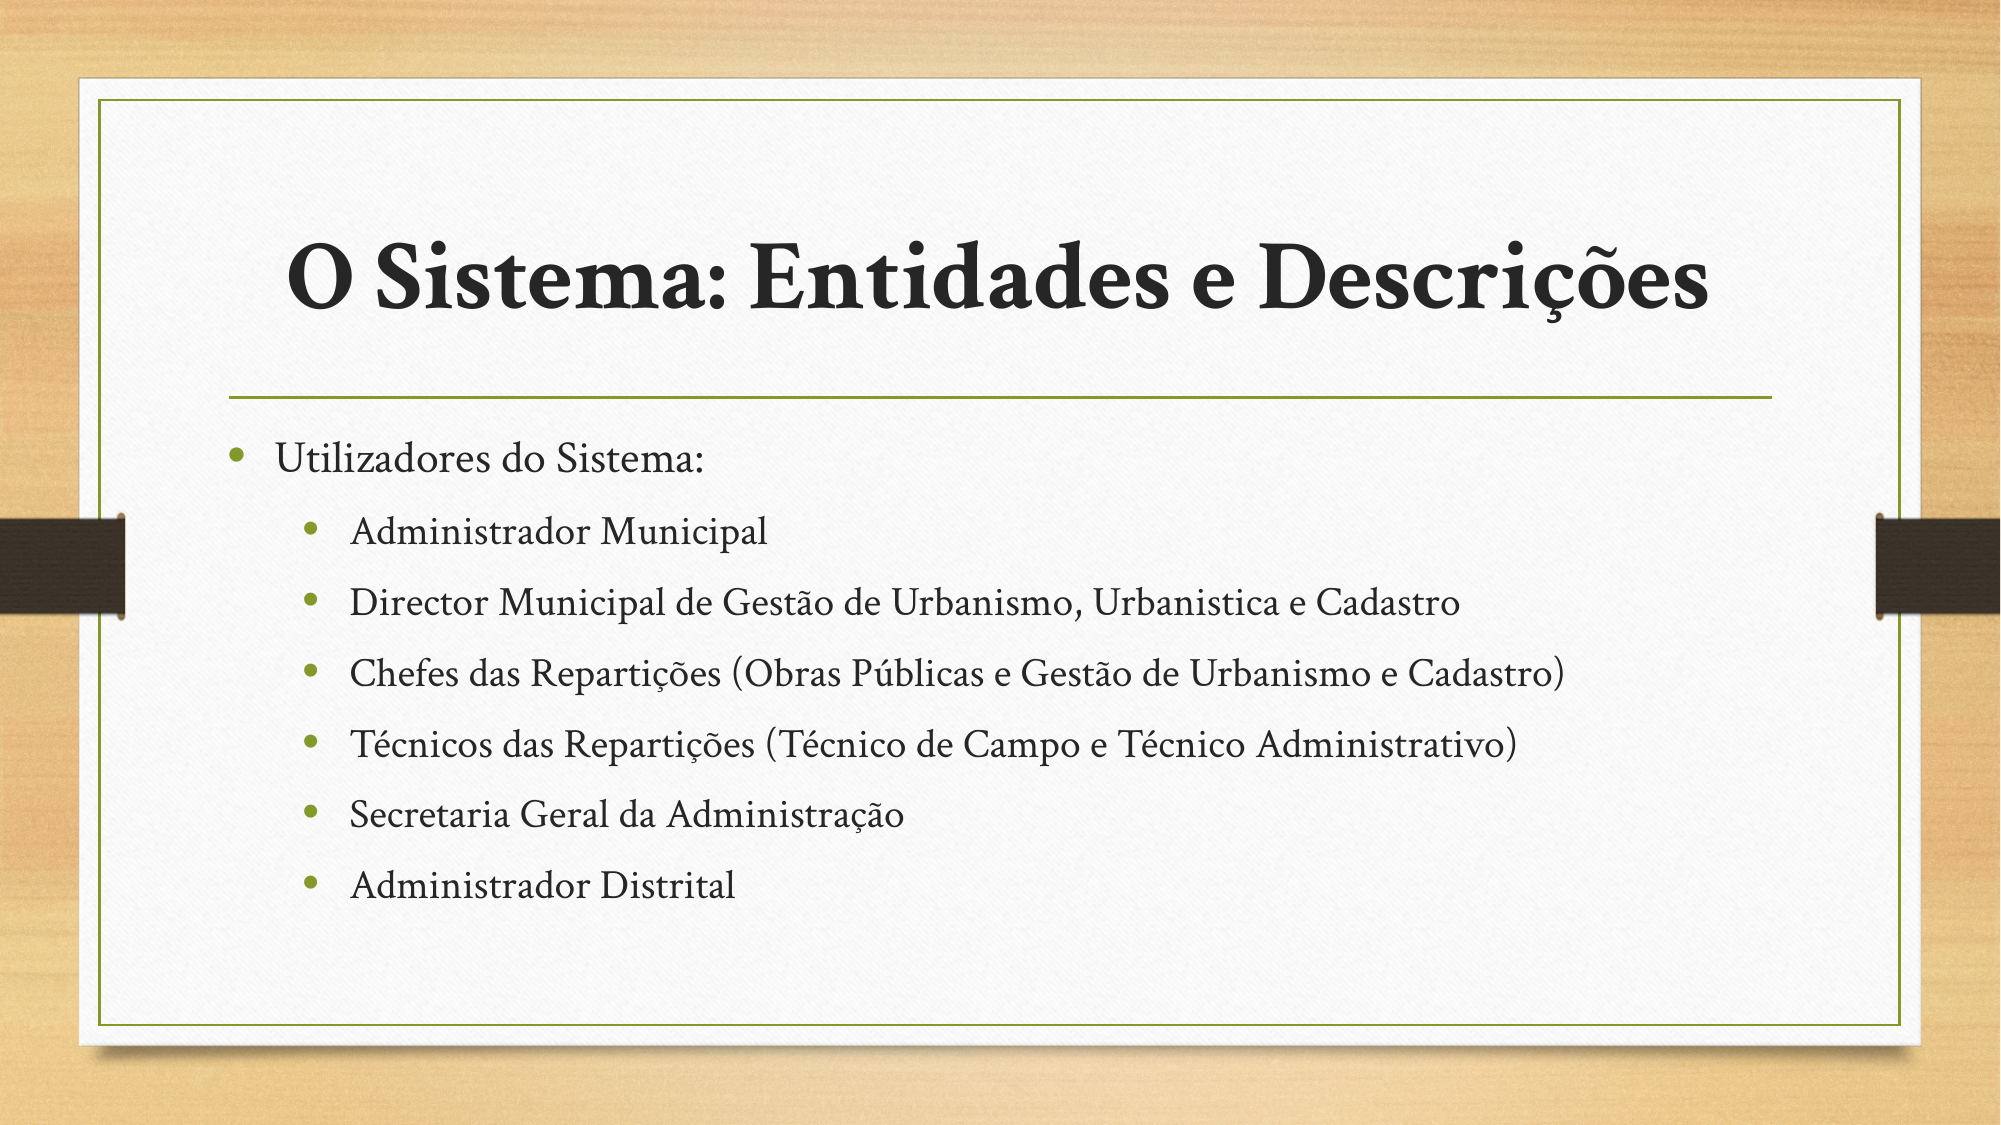

# O Sistema: Entidades e Descrições
Utilizadores do Sistema:
Administrador Municipal
Director Municipal de Gestão de Urbanismo, Urbanistica e Cadastro
Chefes das Repartições (Obras Públicas e Gestão de Urbanismo e Cadastro)
Técnicos das Repartições (Técnico de Campo e Técnico Administrativo)
Secretaria Geral da Administração
Administrador Distrital